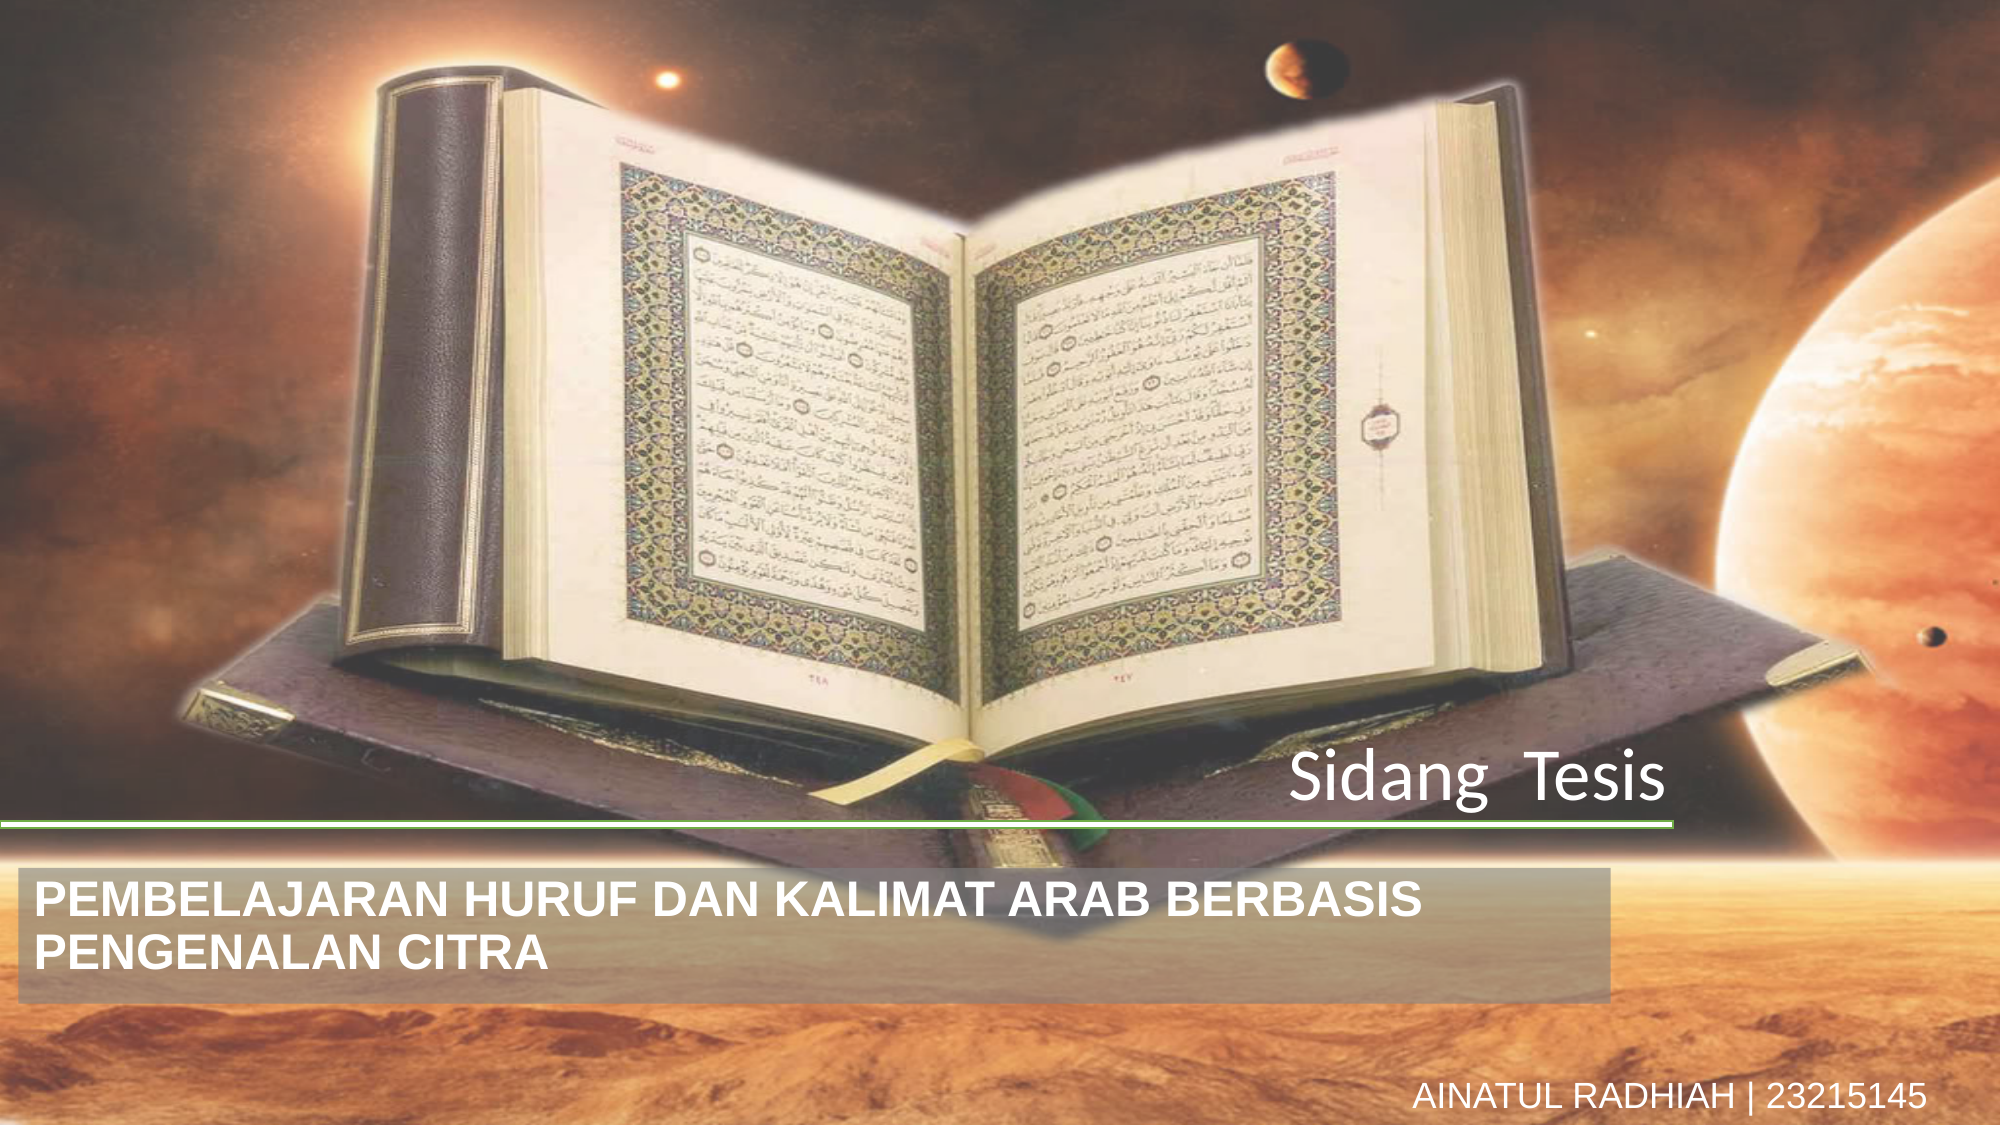

Sidang  Tesis

# PEMBELAJARAN HURUF DAN KALIMAT ARAB BERBASIS PENGENALAN CITRA

AINATUL RADHIAH | 23215145